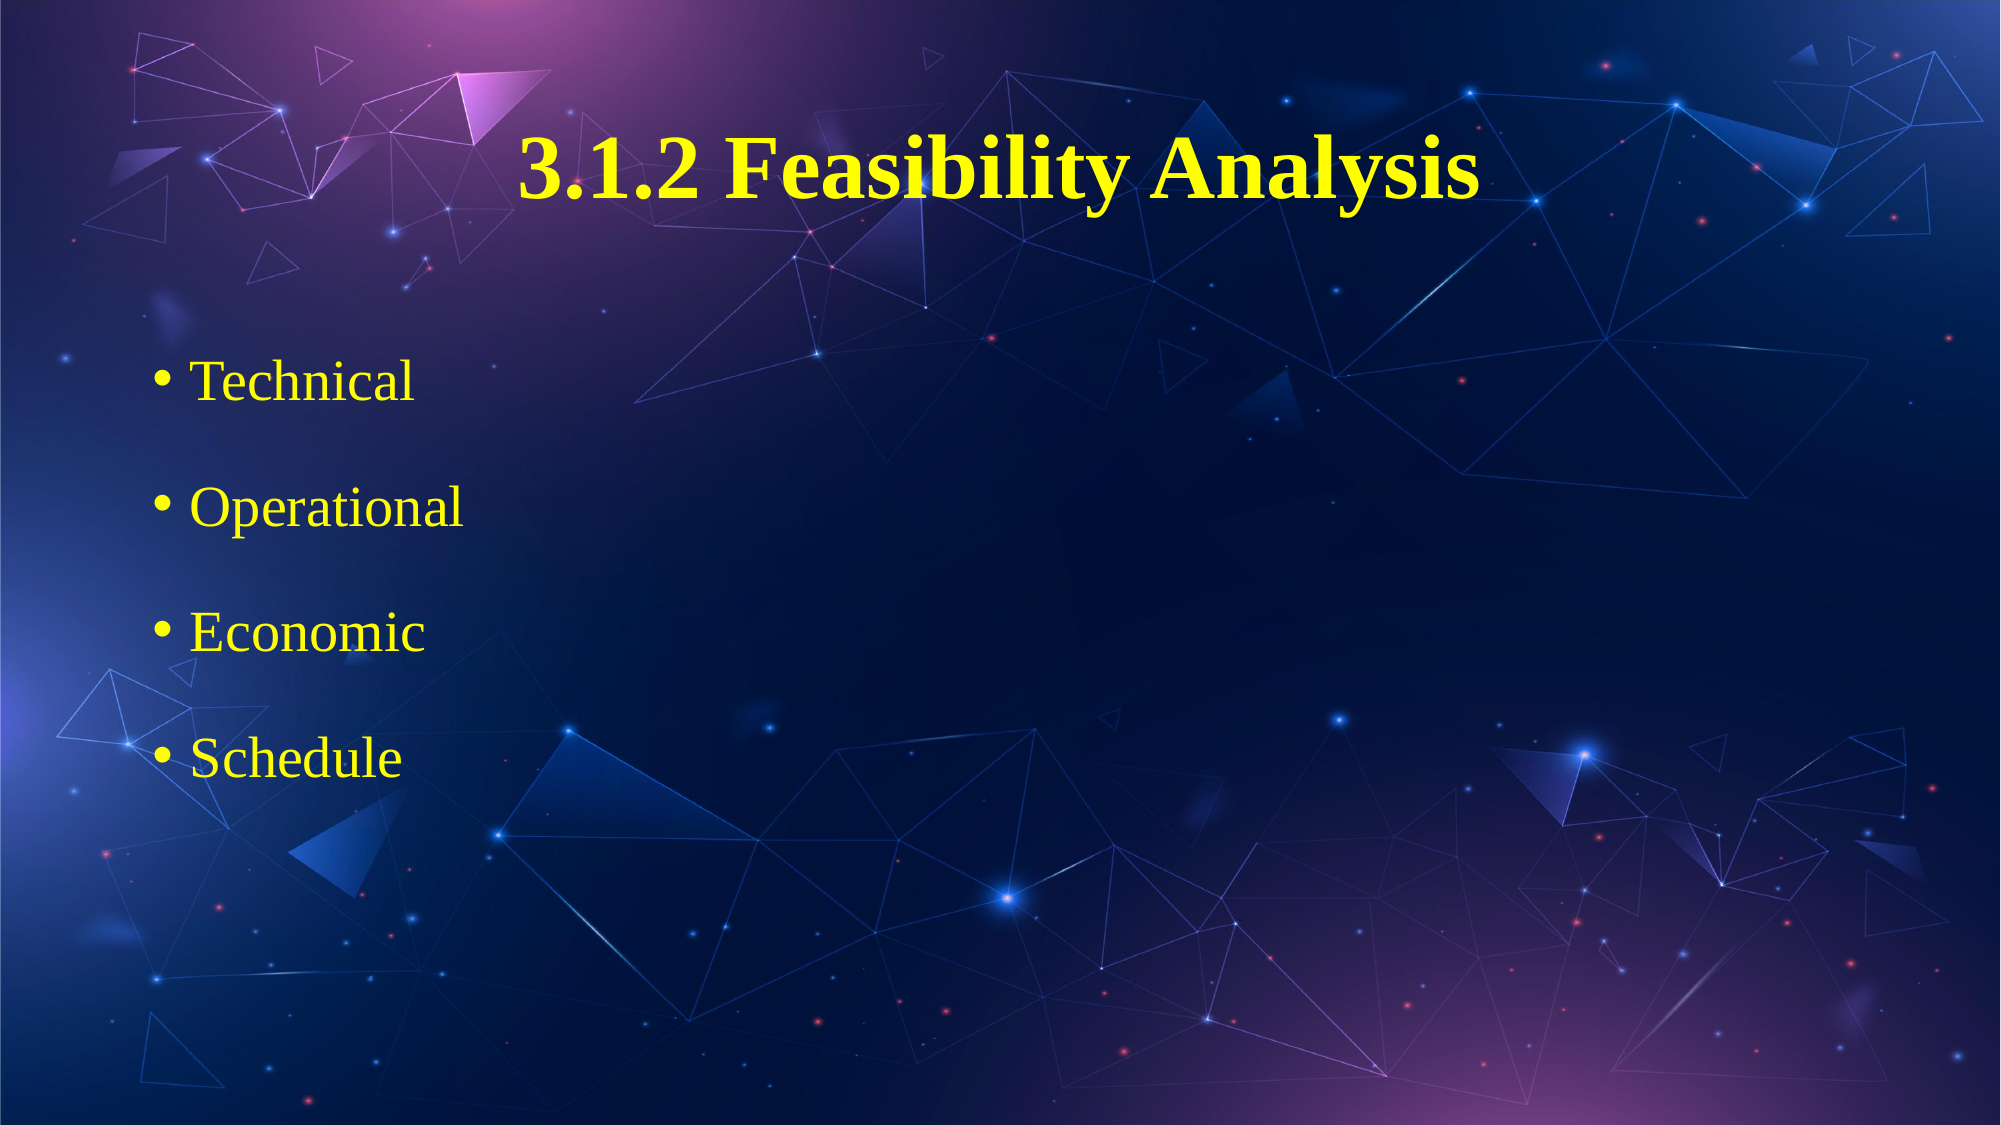

# 3.1.2 Feasibility Analysis
Technical
Operational
Economic
Schedule